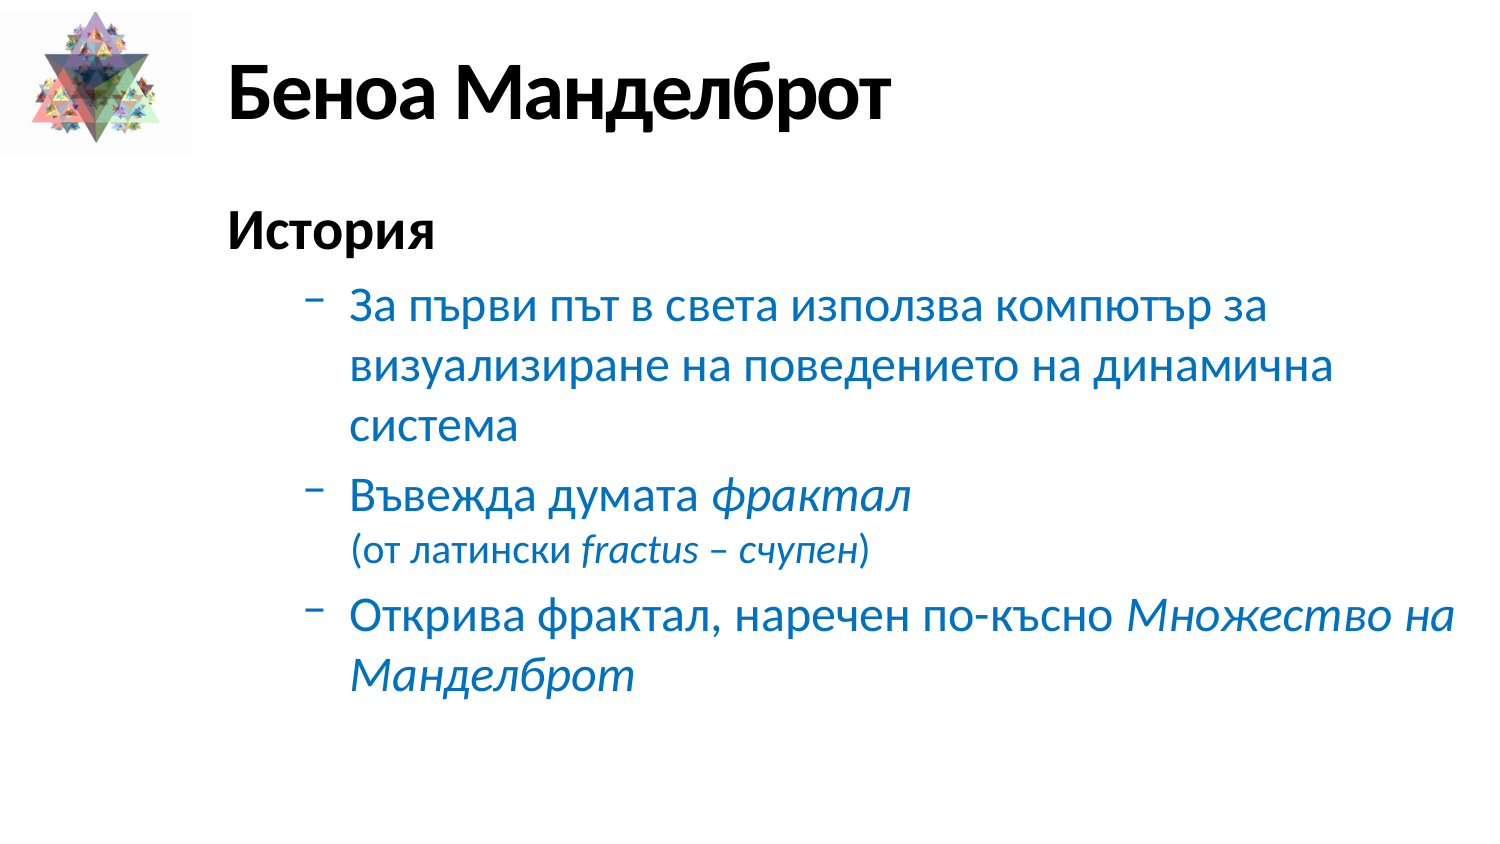

# Беноа Манделброт
История
За първи път в света използва компютър за визуализиране на поведението на динамична система
Въвежда думата фрактал
(от латински fractus – счупен)
Открива фрактал, наречен по-късно Множество на Манделброт